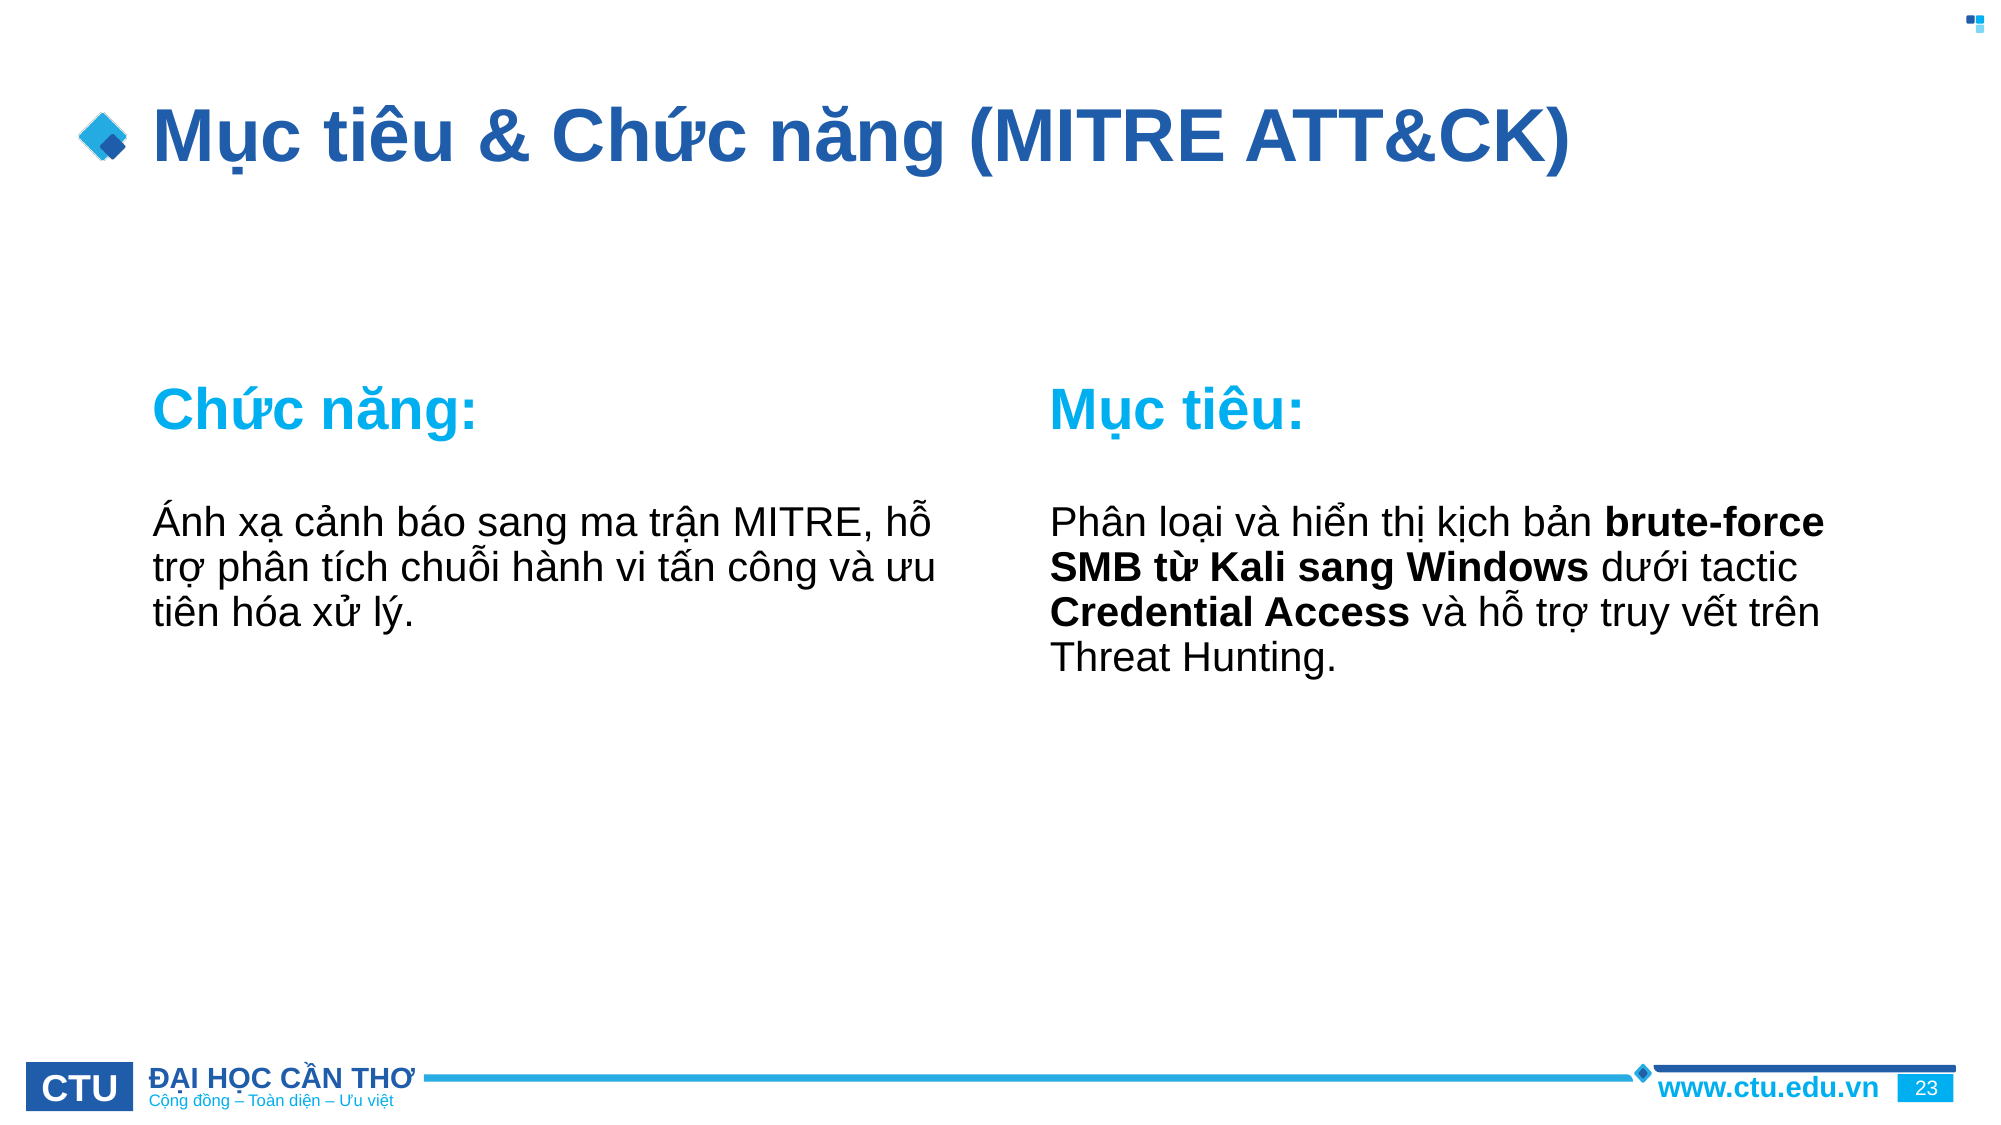

# Mục tiêu & Chức năng (MITRE ATT&CK)
Chức năng:
Mục tiêu:
Ánh xạ cảnh báo sang ma trận MITRE, hỗ trợ phân tích chuỗi hành vi tấn công và ưu tiên hóa xử lý.
Phân loại và hiển thị kịch bản brute-force SMB từ Kali sang Windows dưới tactic Credential Access và hỗ trợ truy vết trên Threat Hunting.